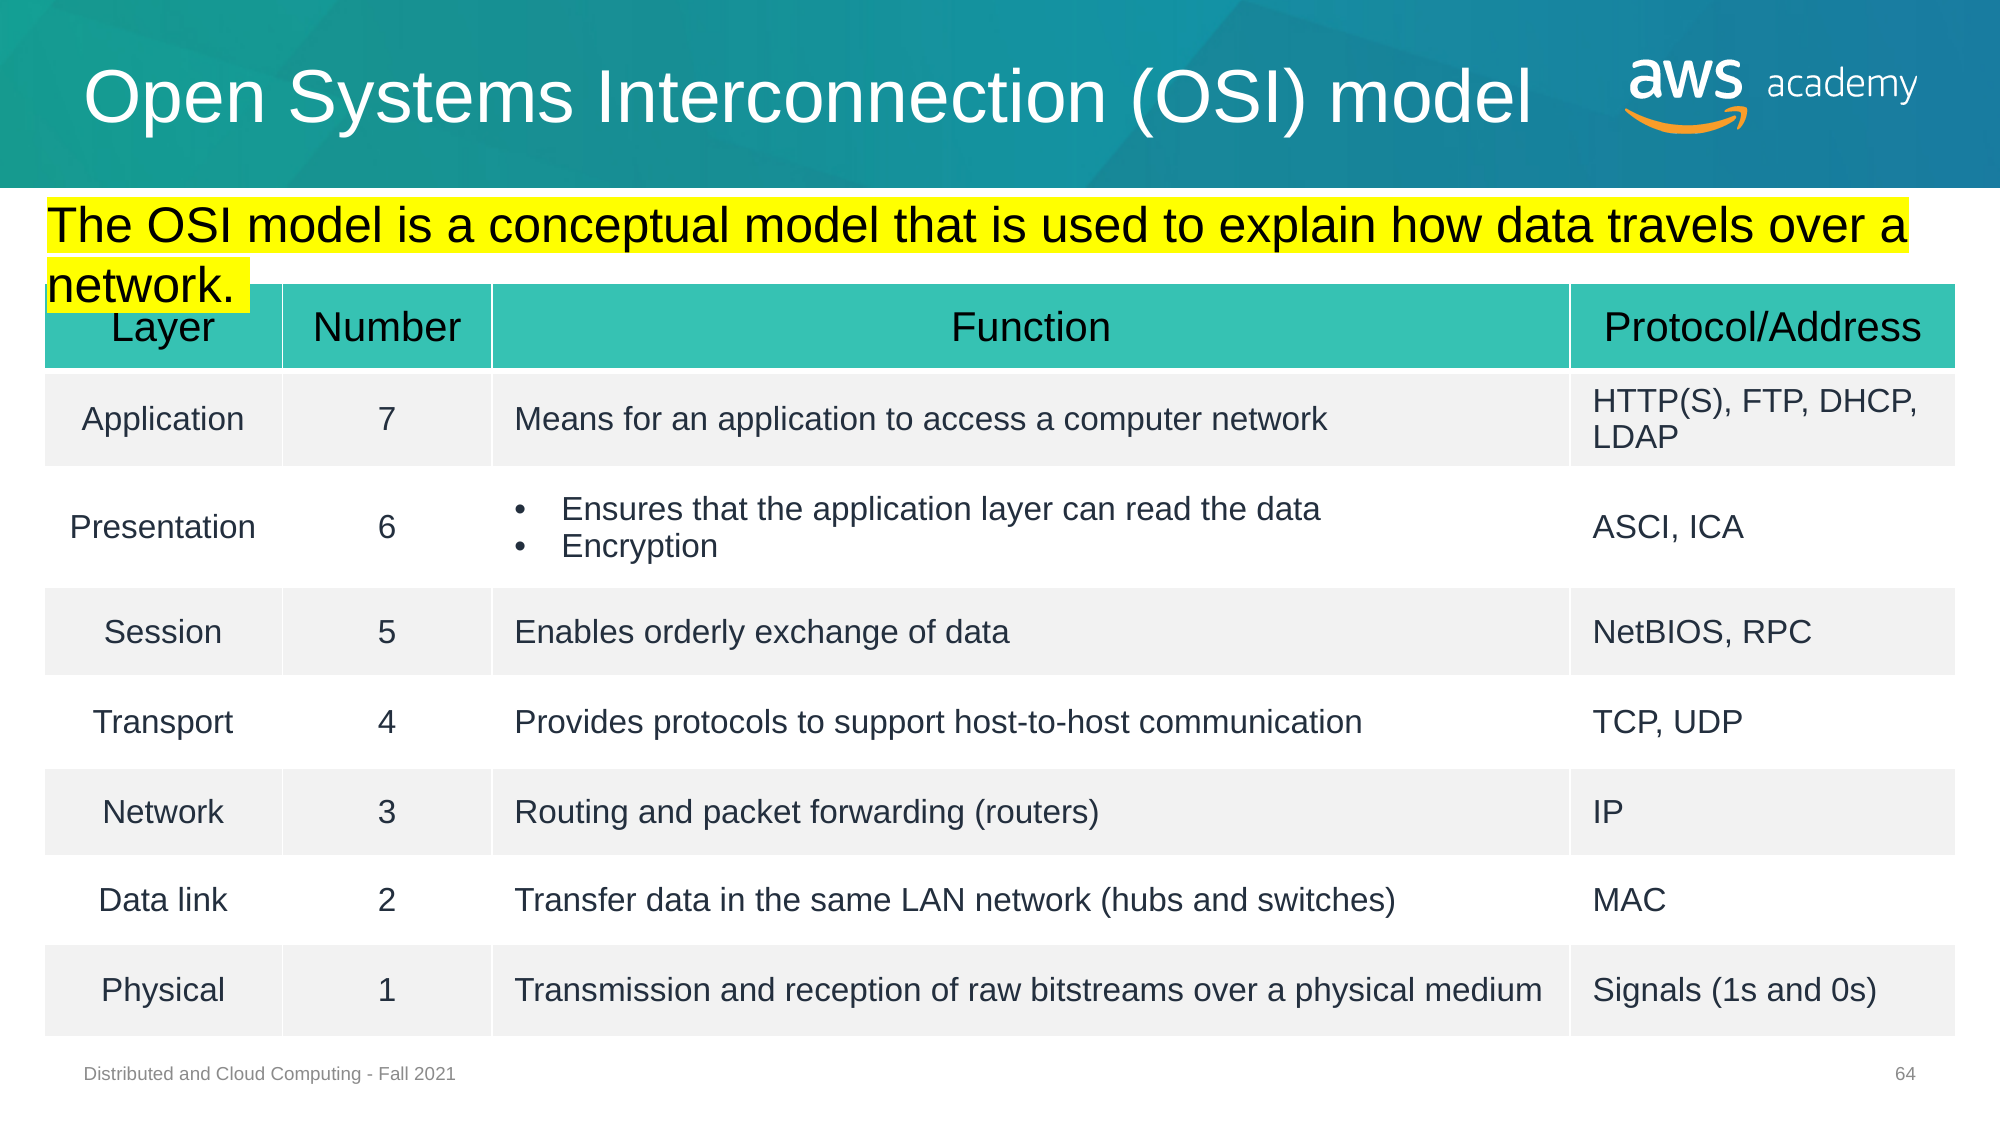

# Open Systems Interconnection (OSI) model
The OSI model is a conceptual model that is used to explain how data travels over a network.
| Layer | Number | Function | Protocol/Address |
| --- | --- | --- | --- |
| Application | 7 | Means for an application to access a computer network | HTTP(S), FTP, DHCP, LDAP |
| Presentation | 6 | Ensures that the application layer can read the data Encryption | ASCI, ICA |
| Session | 5 | Enables orderly exchange of data | NetBIOS, RPC |
| Transport | 4 | Provides protocols to support host-to-host communication | TCP, UDP |
| Network | 3 | Routing and packet forwarding (routers) | IP |
| Data link | 2 | Transfer data in the same LAN network (hubs and switches) | MAC |
| Physical | 1 | Transmission and reception of raw bitstreams over a physical medium | Signals (1s and 0s) |
Distributed and Cloud Computing - Fall 2021
64